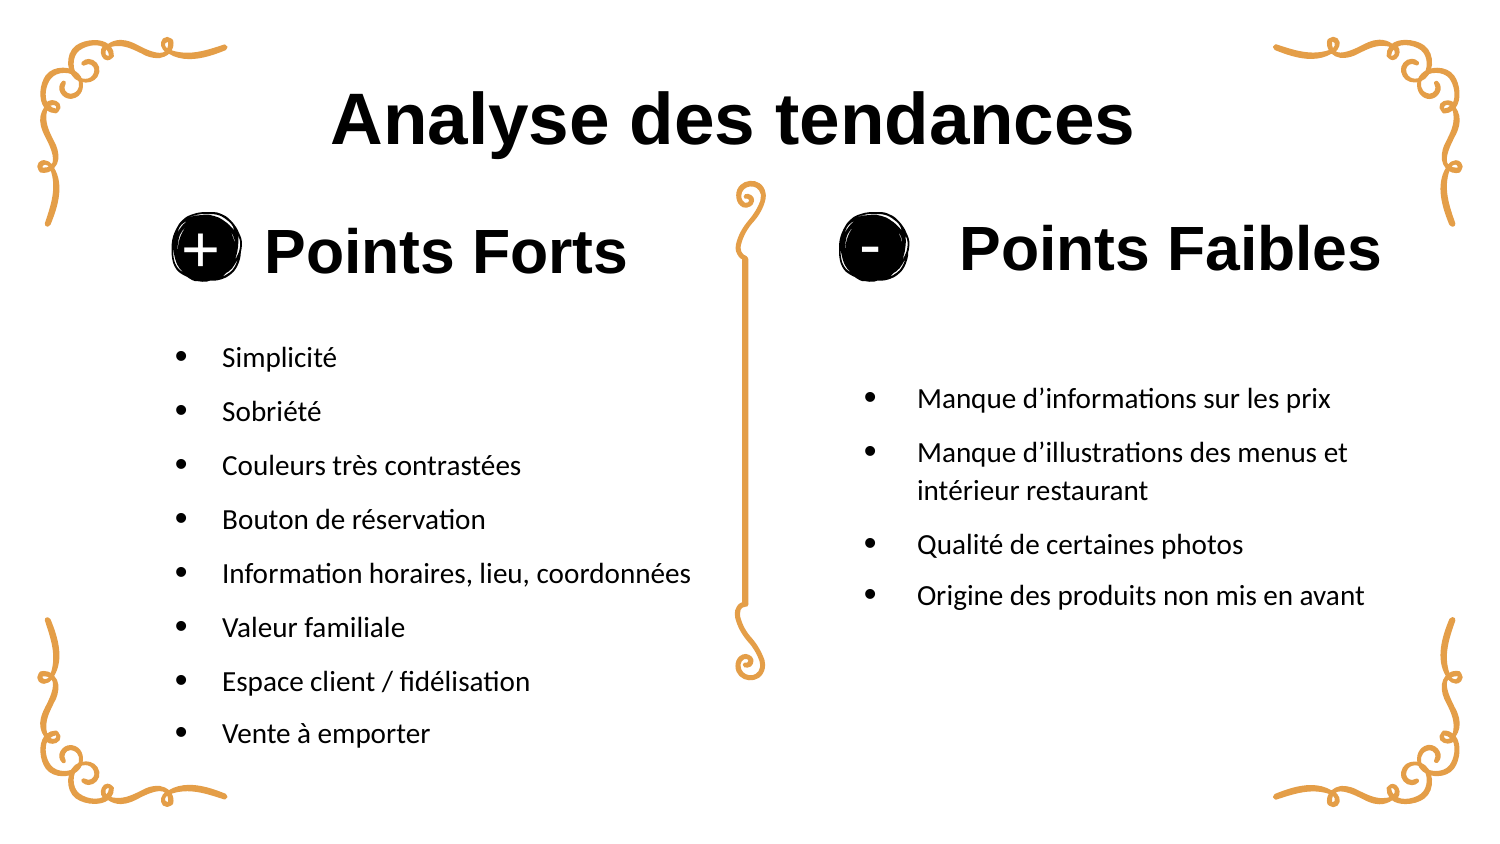

Analyse des tendances
-
Points Faibles
# Points Forts
+

Simplicité
Sobriété
Couleurs très contrastées
Bouton de réservation
Information horaires, lieu, coordonnées
Valeur familiale
Espace client / fidélisation
Vente à emporter
Manque d’informations sur les prix
Manque d’illustrations des menus et intérieur restaurant
Qualité de certaines photos
Origine des produits non mis en avant